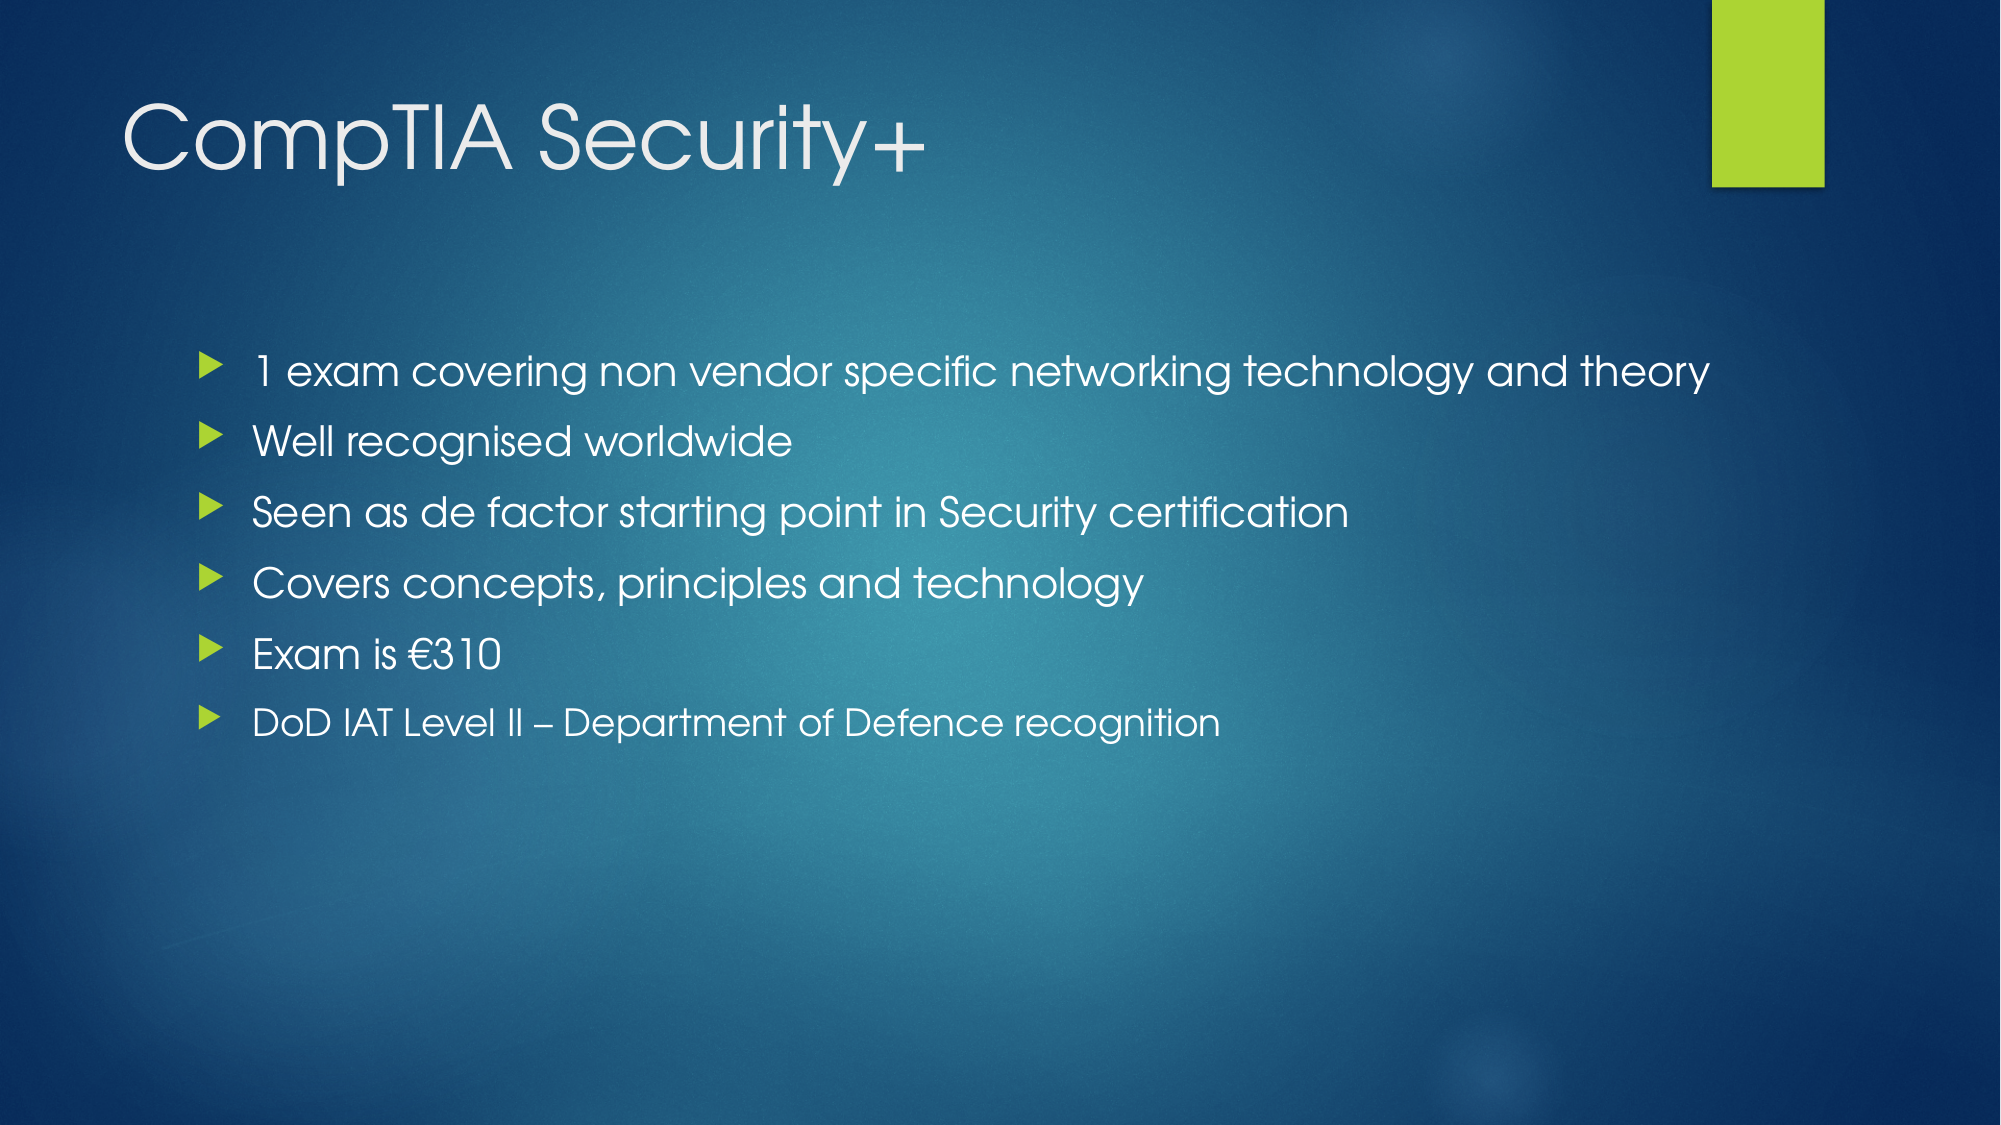

# CompTIA Security+
1 exam covering non vendor specific networking technology and theory
Well recognised worldwide
Seen as de factor starting point in Security certification
Covers concepts, principles and technology
Exam is €310
DoD IAT Level II – Department of Defence recognition